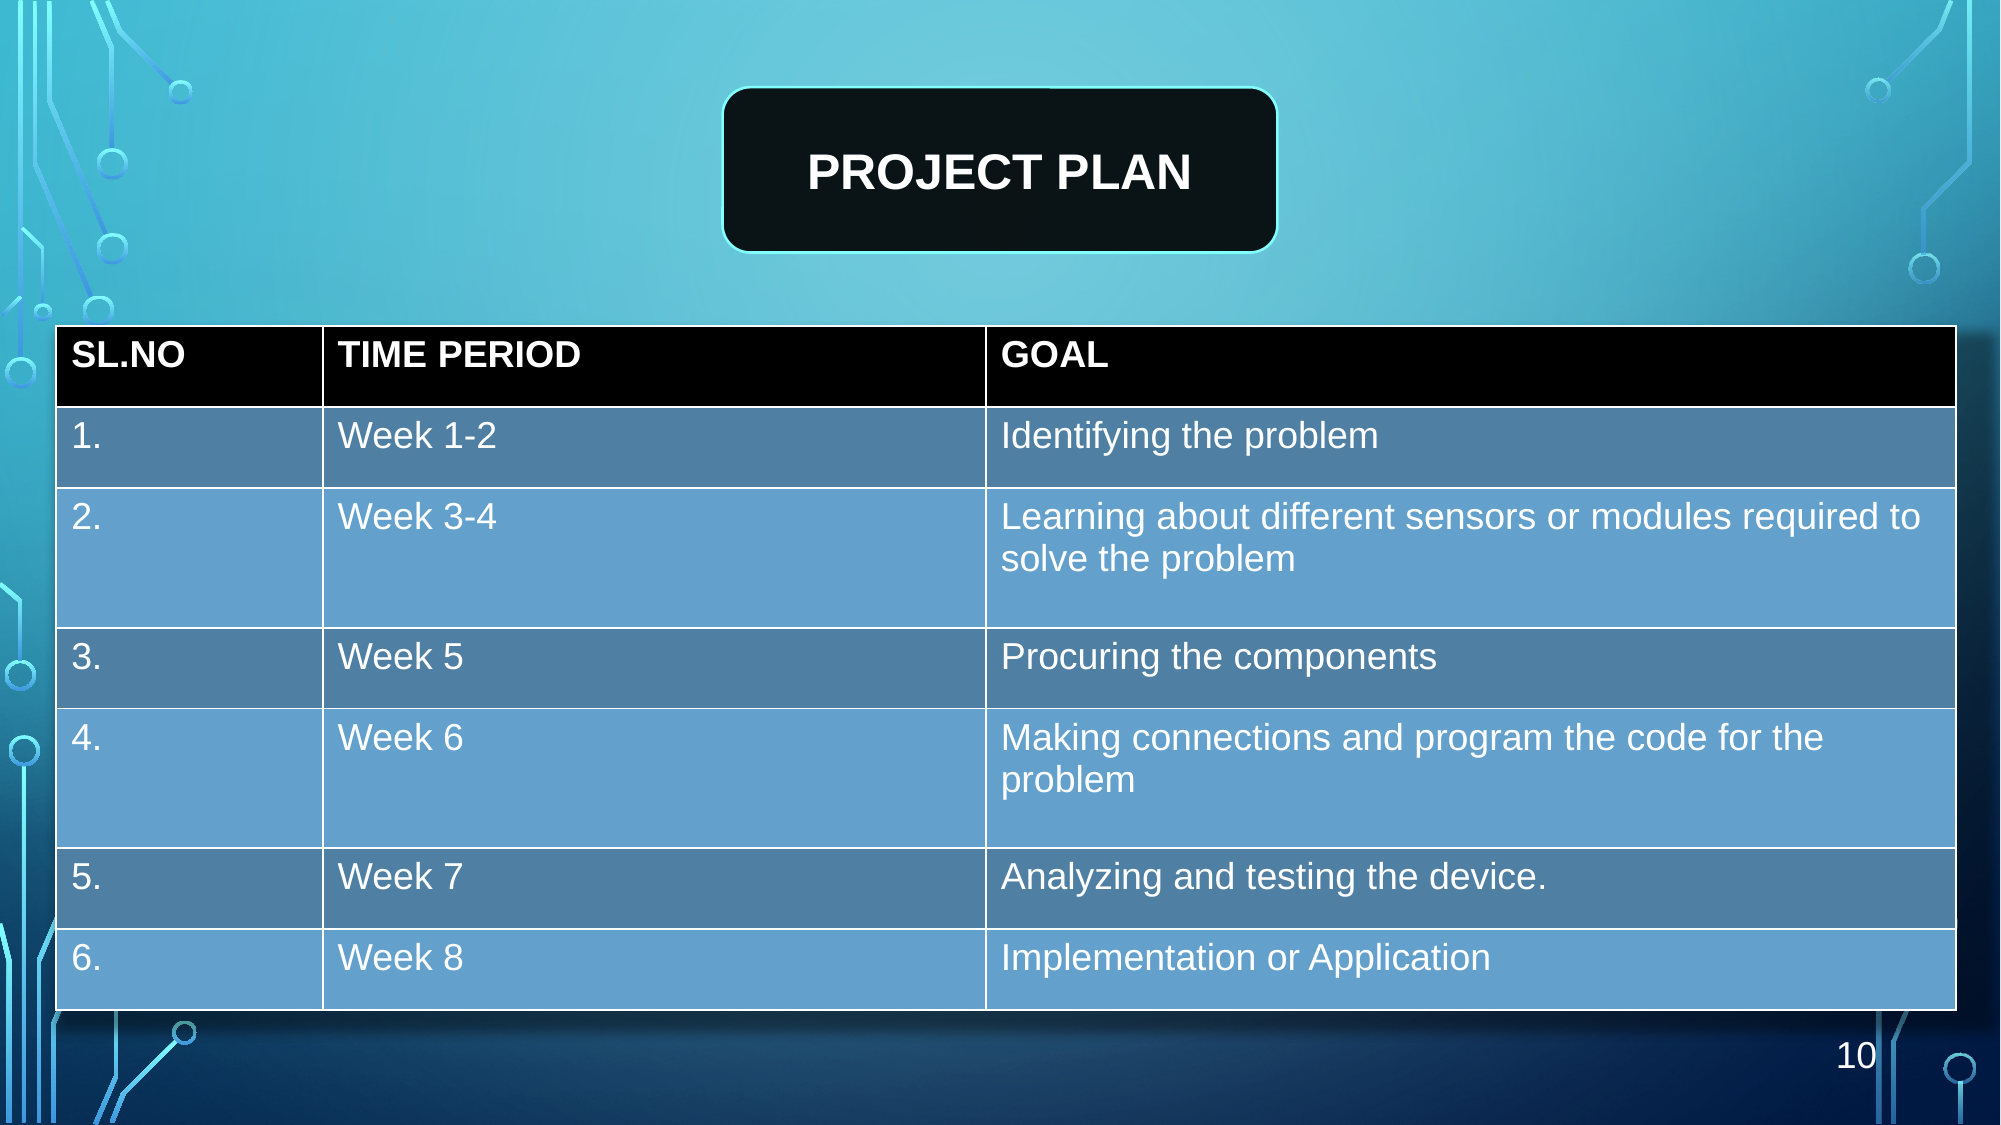

PROJECT PLAN
| SL.NO | TIME PERIOD | GOAL |
| --- | --- | --- |
| 1. | Week 1-2 | Identifying the problem |
| 2. | Week 3-4 | Learning about different sensors or modules required to solve the problem |
| 3. | Week 5 | Procuring the components |
| 4. | Week 6 | Making connections and program the code for the problem |
| 5. | Week 7 | Analyzing and testing the device. |
| 6. | Week 8 | Implementation or Application |
| 10 |
| --- |